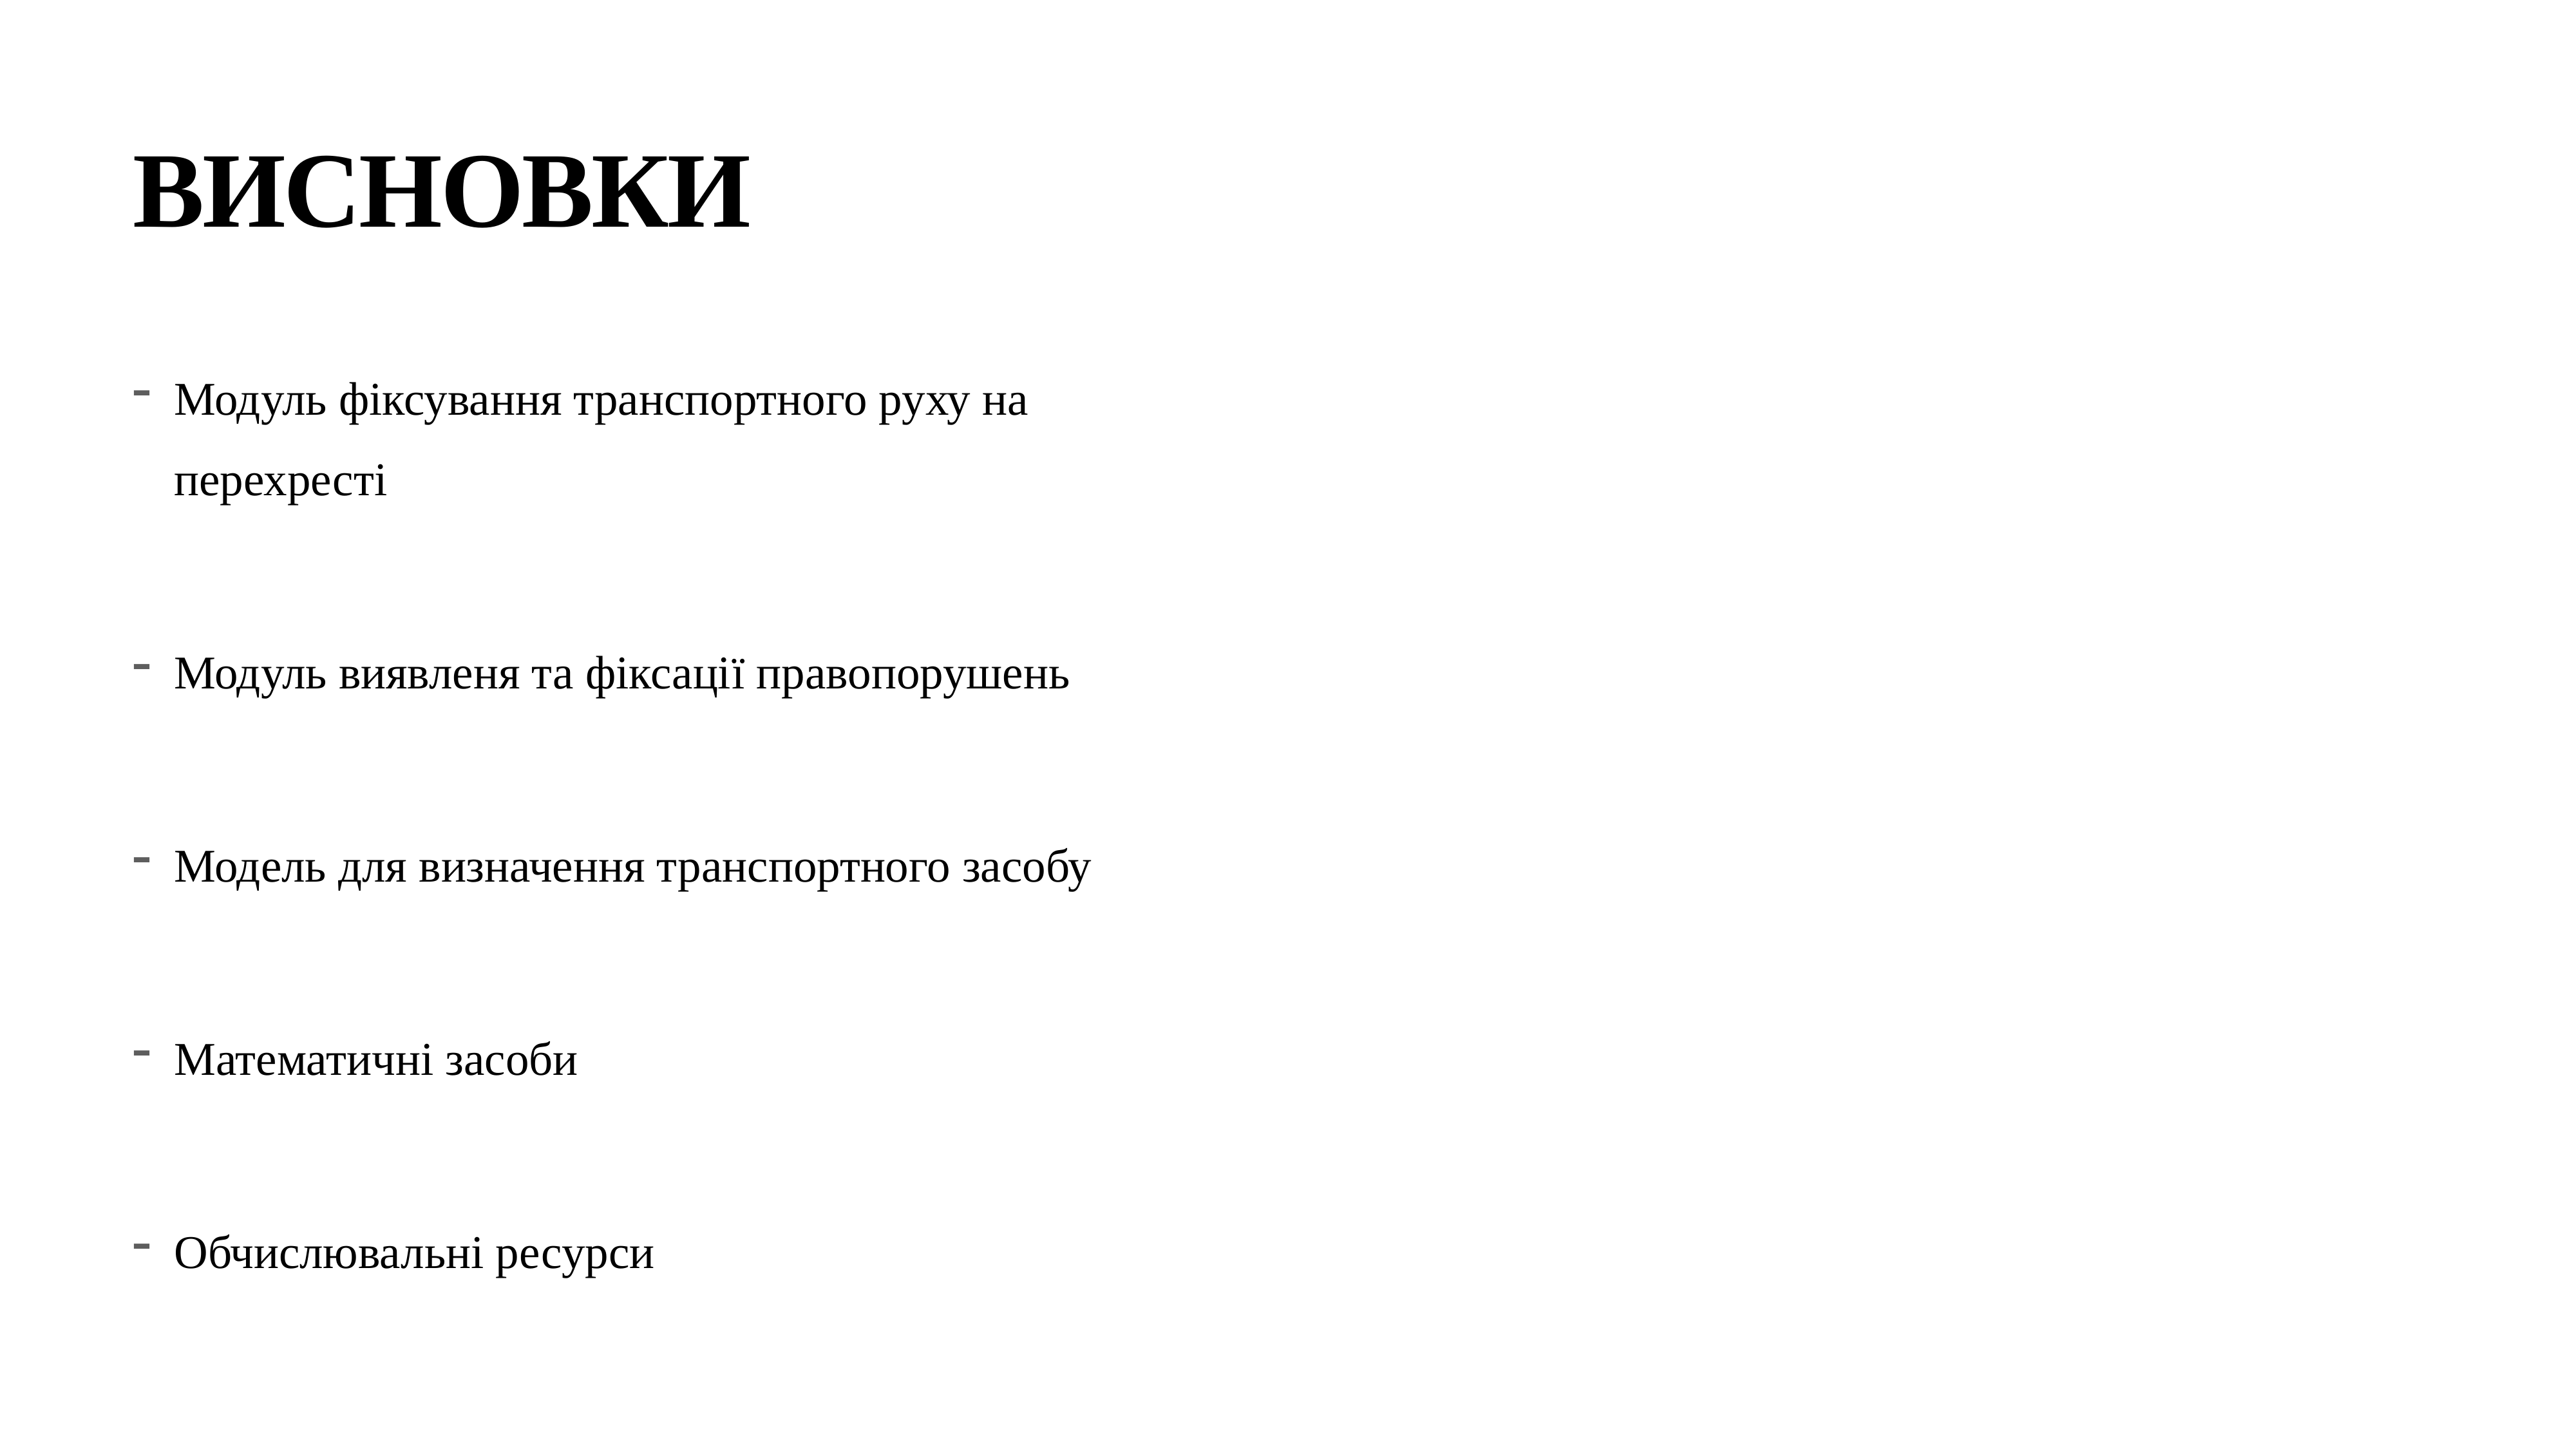

висновки
Модуль фіксування транспортного руху на перехресті

Модуль виявленя та фіксації правопорушень

Модель для визначення транспортного засобу

Математичні засоби

Обчислювальні ресурси